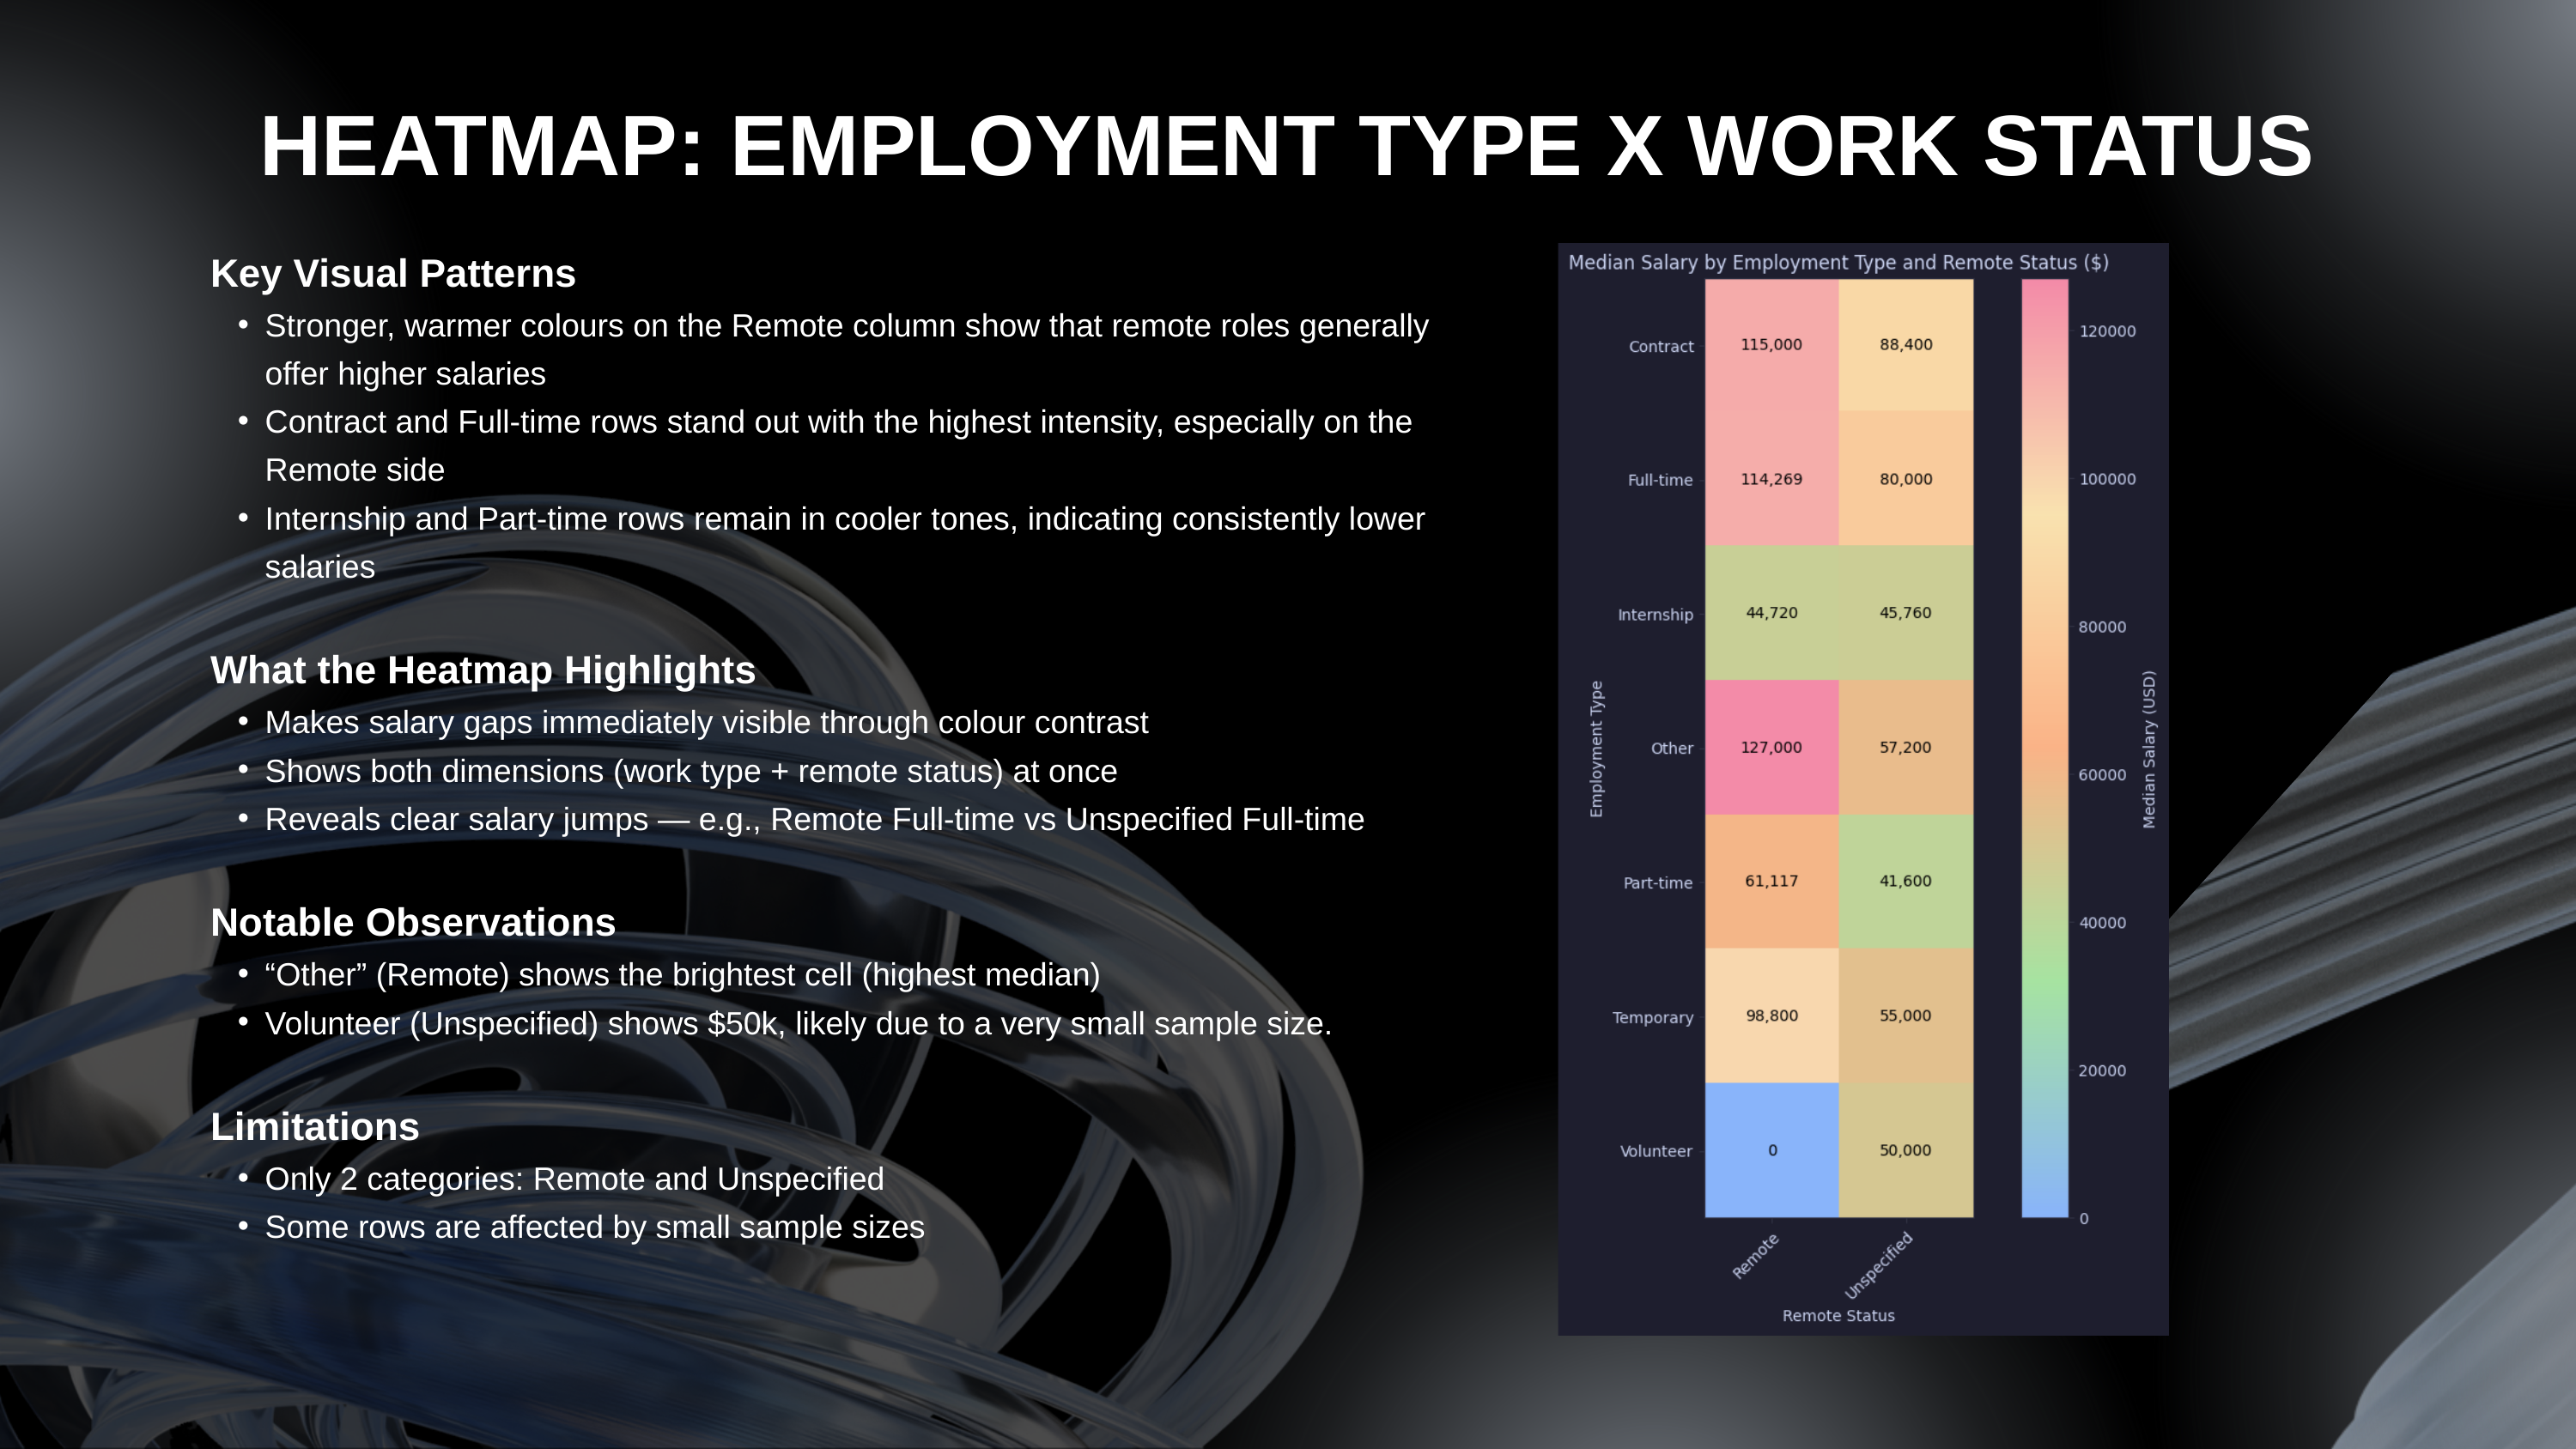

HEATMAP: EMPLOYMENT TYPE X WORK STATUS
Key Visual Patterns
Stronger, warmer colours on the Remote column show that remote roles generally offer higher salaries
Contract and Full-time rows stand out with the highest intensity, especially on the Remote side
Internship and Part-time rows remain in cooler tones, indicating consistently lower salaries

What the Heatmap Highlights
Makes salary gaps immediately visible through colour contrast
Shows both dimensions (work type + remote status) at once
Reveals clear salary jumps — e.g., Remote Full-time vs Unspecified Full-time

Notable Observations
“Other” (Remote) shows the brightest cell (highest median)
Volunteer (Unspecified) shows $50k, likely due to a very small sample size.

Limitations
Only 2 categories: Remote and Unspecified
Some rows are affected by small sample sizes